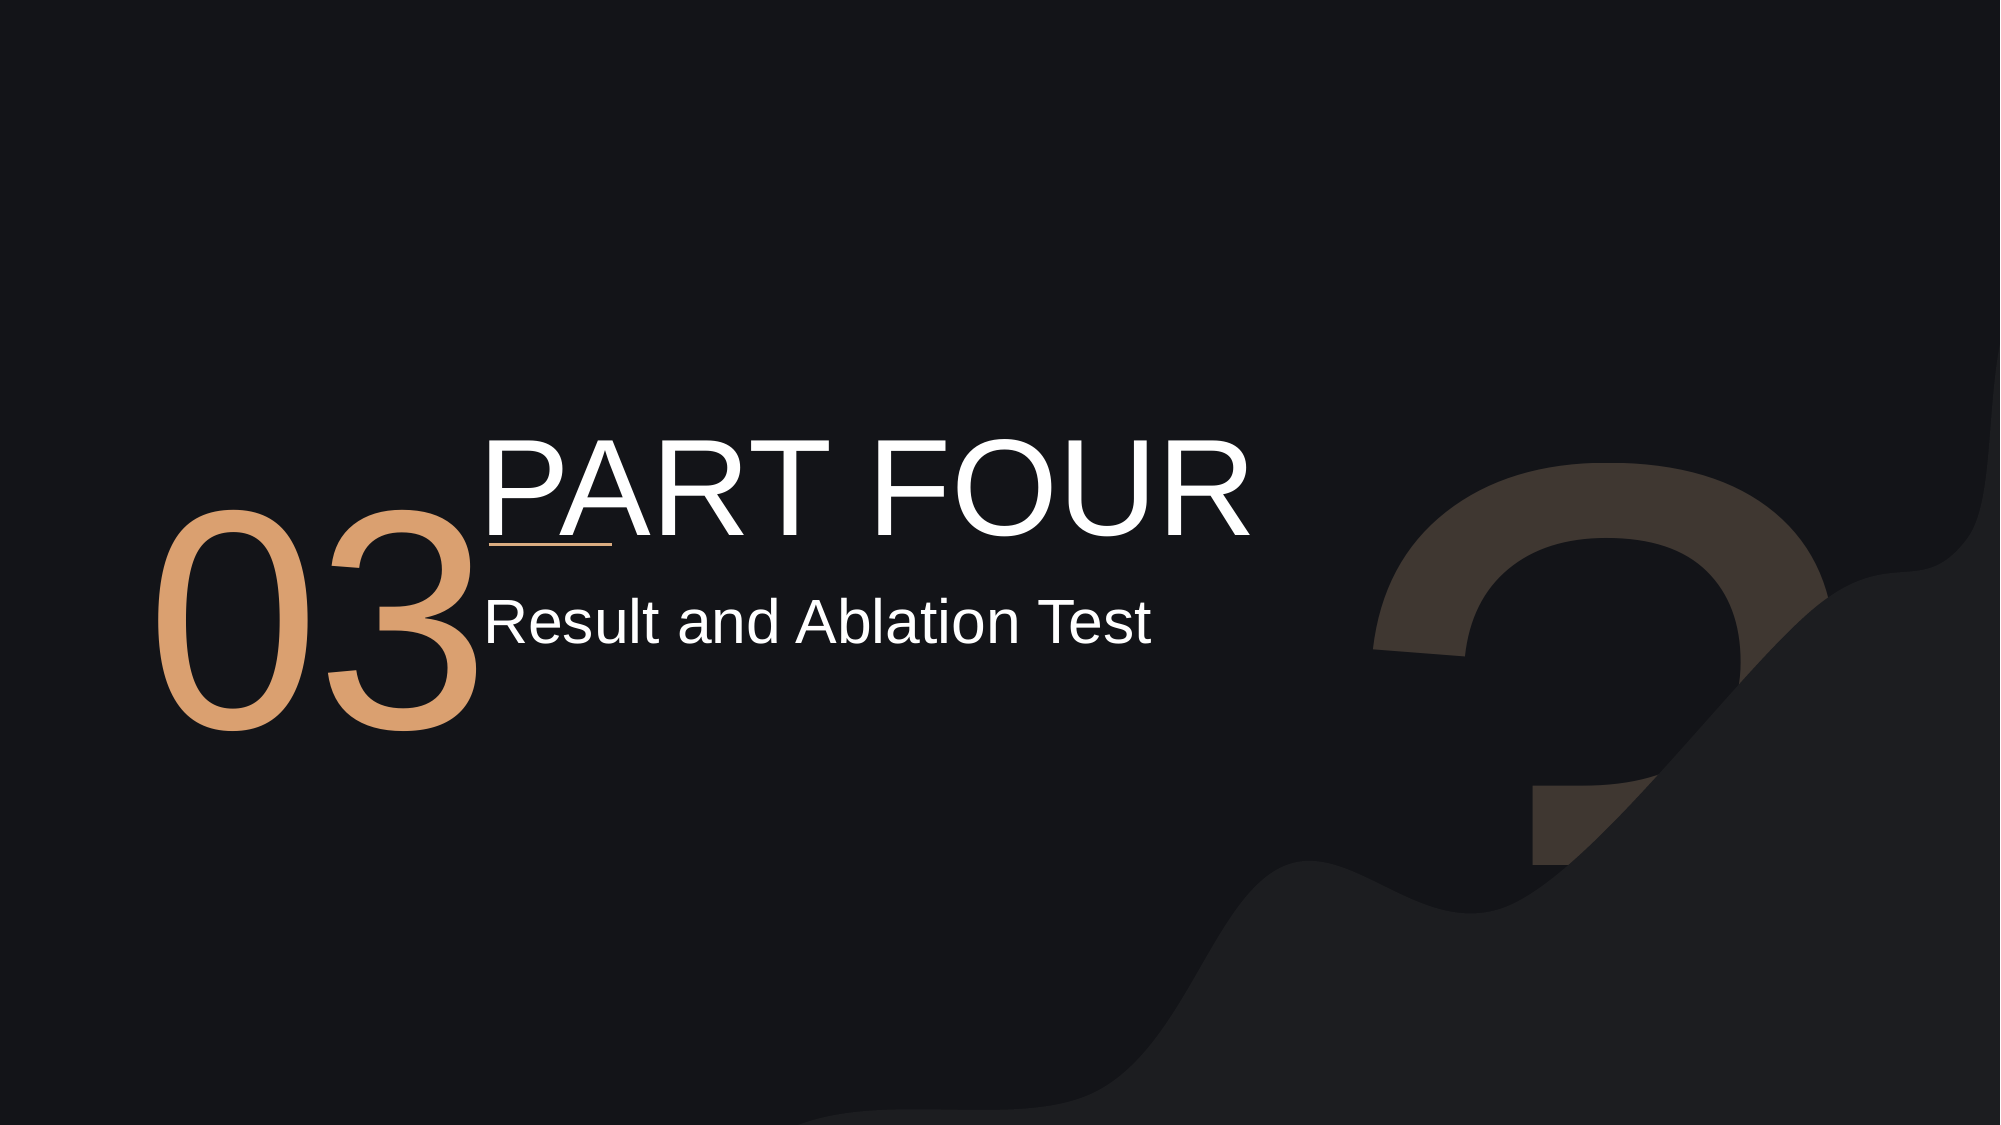

3

03

PART FOUR
Result and Ablation Test